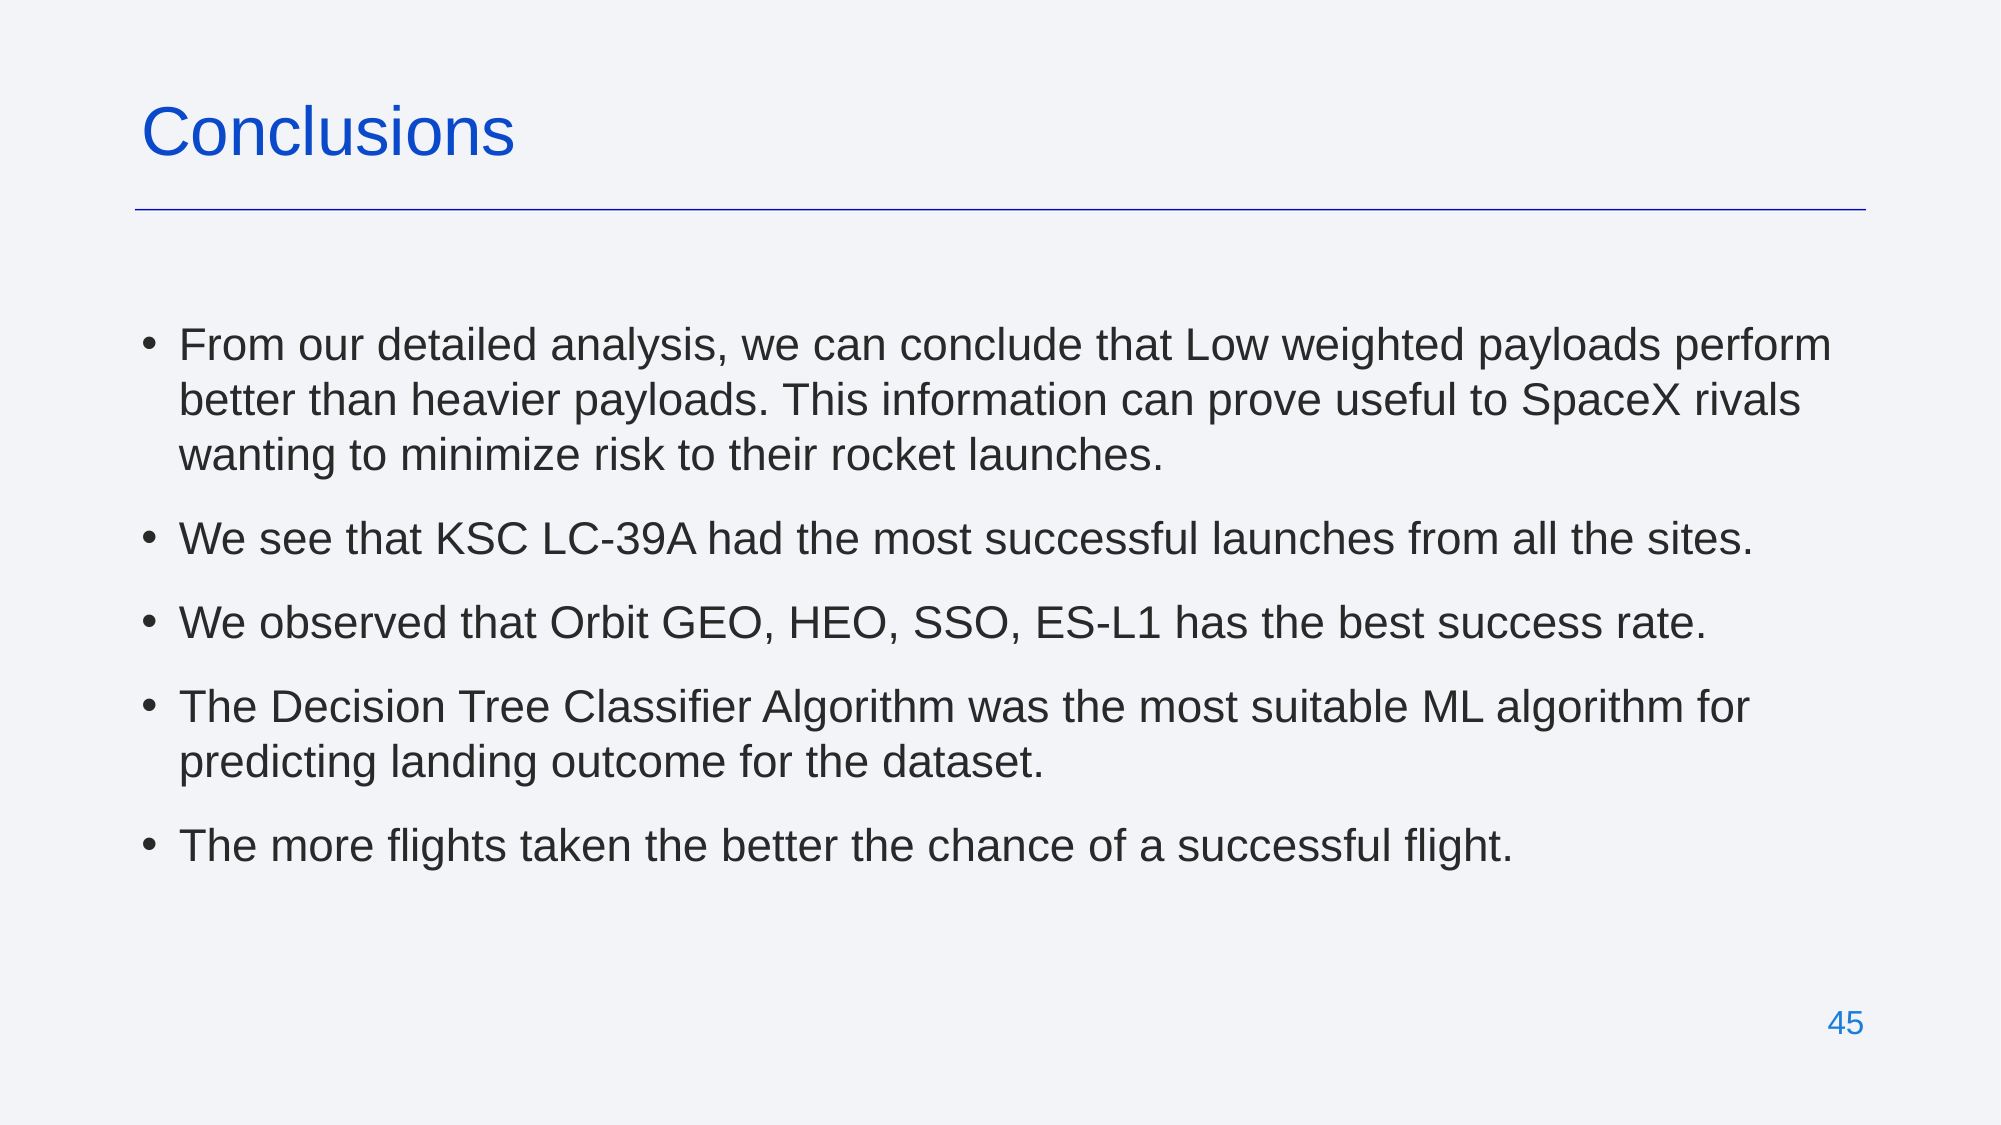

Conclusions
From our detailed analysis, we can conclude that Low weighted payloads perform better than heavier payloads. This information can prove useful to SpaceX rivals wanting to minimize risk to their rocket launches.
We see that KSC LC-39A had the most successful launches from all the sites.
We observed that Orbit GEO, HEO, SSO, ES-L1 has the best success rate.
The Decision Tree Classifier Algorithm was the most suitable ML algorithm for predicting landing outcome for the dataset.
The more flights taken the better the chance of a successful flight.
45